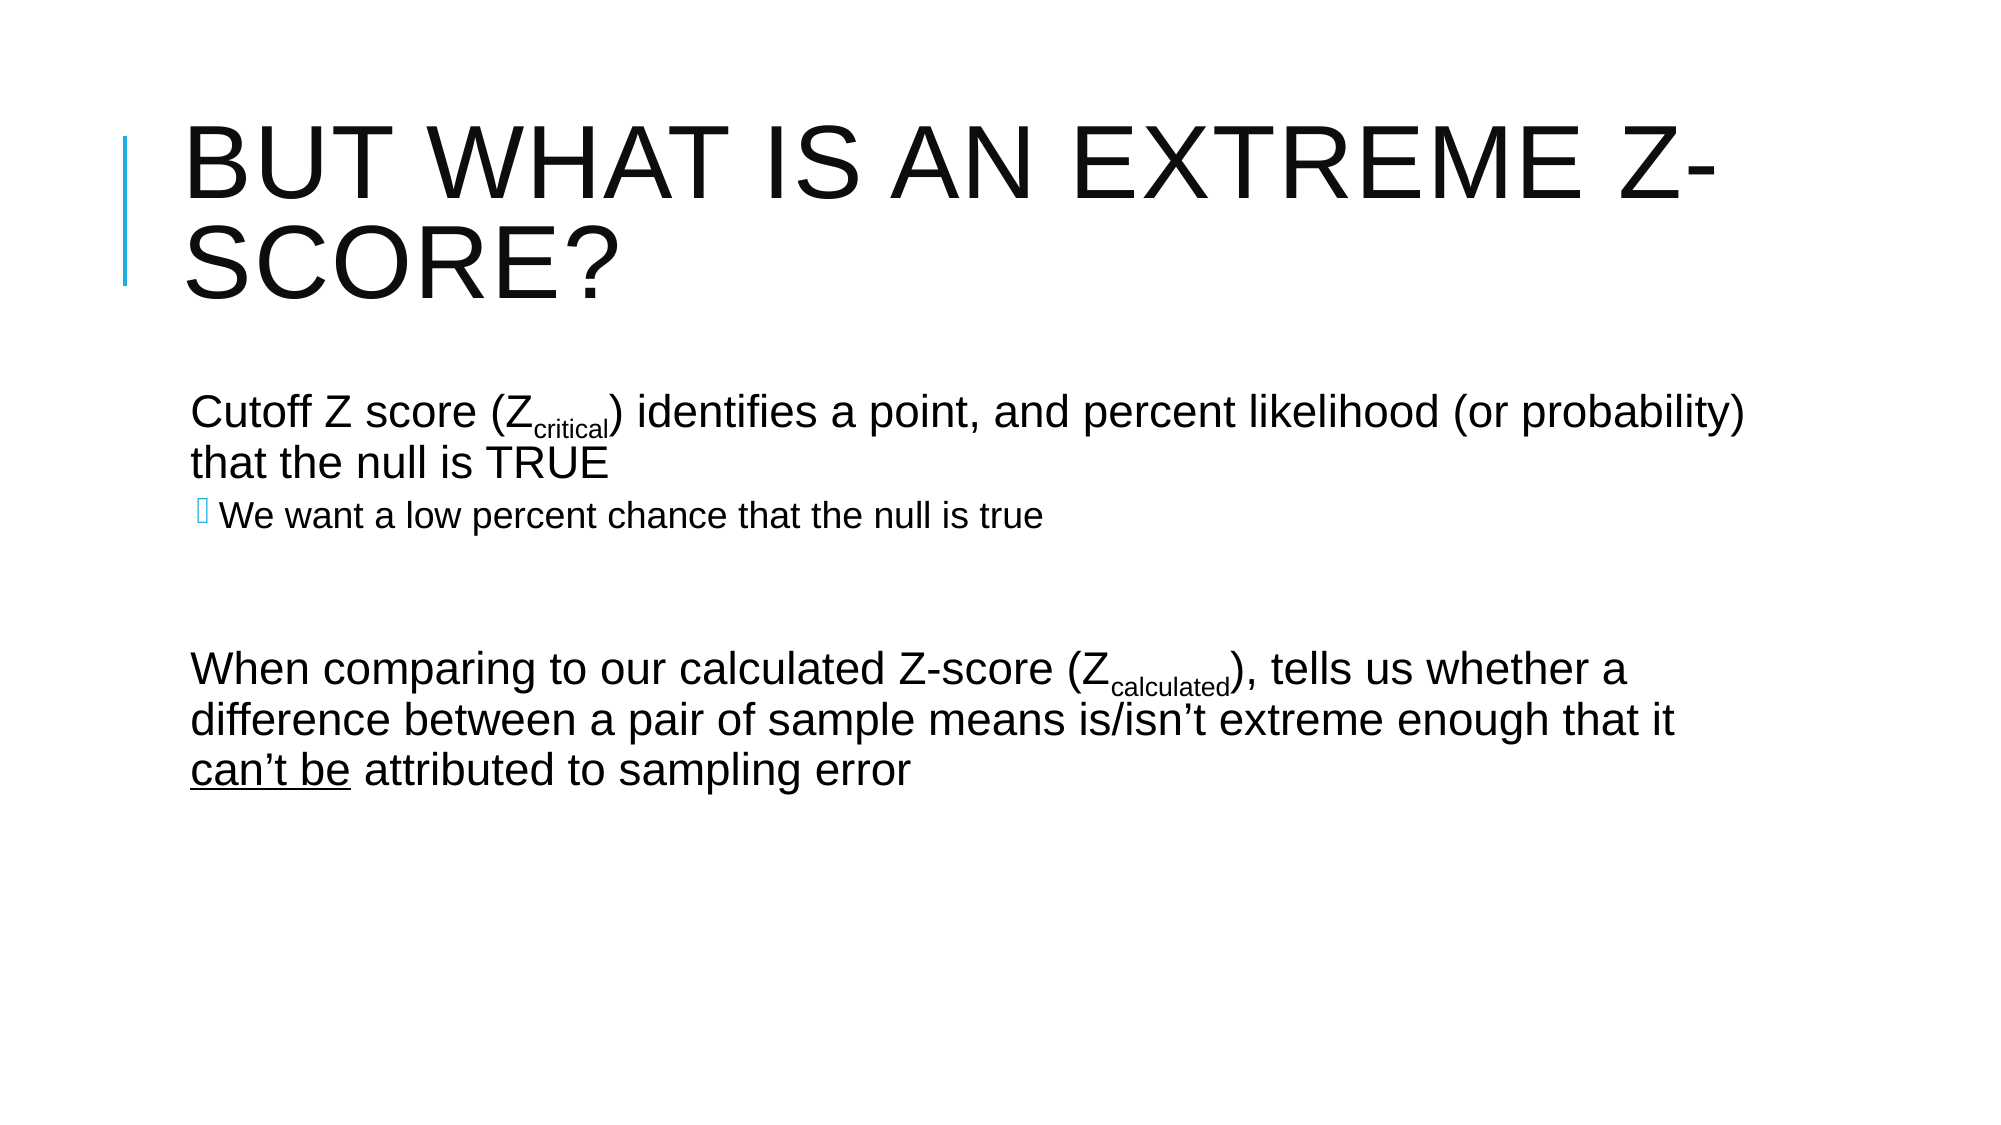

# But what is an extreme Z-score?
Cutoff Z score (Zcritical) identifies a point, and percent likelihood (or probability) that the null is TRUE
We want a low percent chance that the null is true

When comparing to our calculated Z-score (Zcalculated), tells us whether a difference between a pair of sample means is/isn’t extreme enough that it can’t be attributed to sampling error